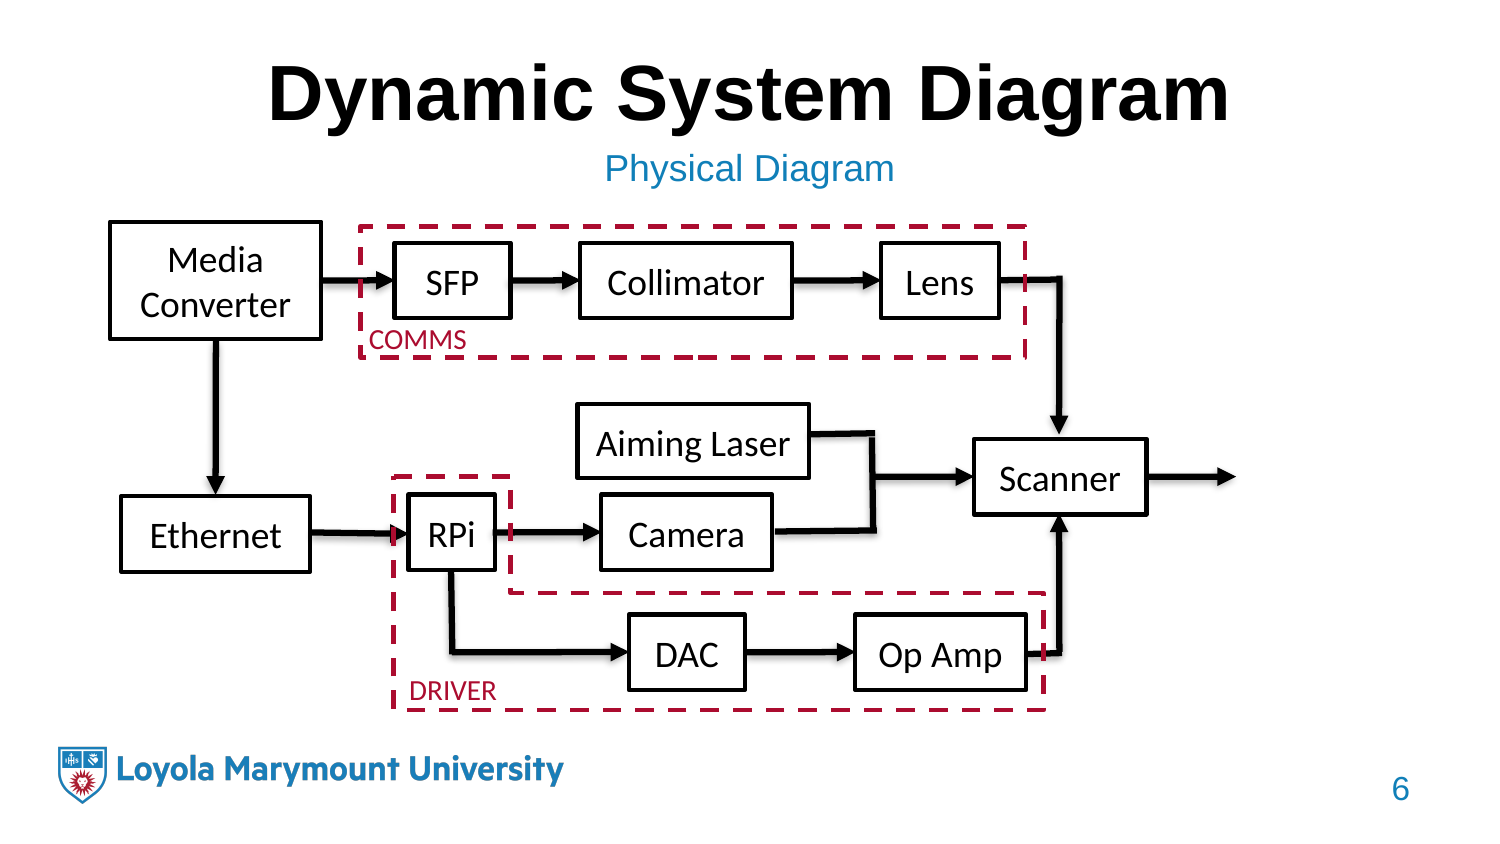

# Dynamic System Diagram
Physical Diagram
Media Converter
Collimator
SFP
Lens
Aiming Laser
Scanner
Camera
RPi
Ethernet
Op Amp
DAC

COMMS

DRIVER
6